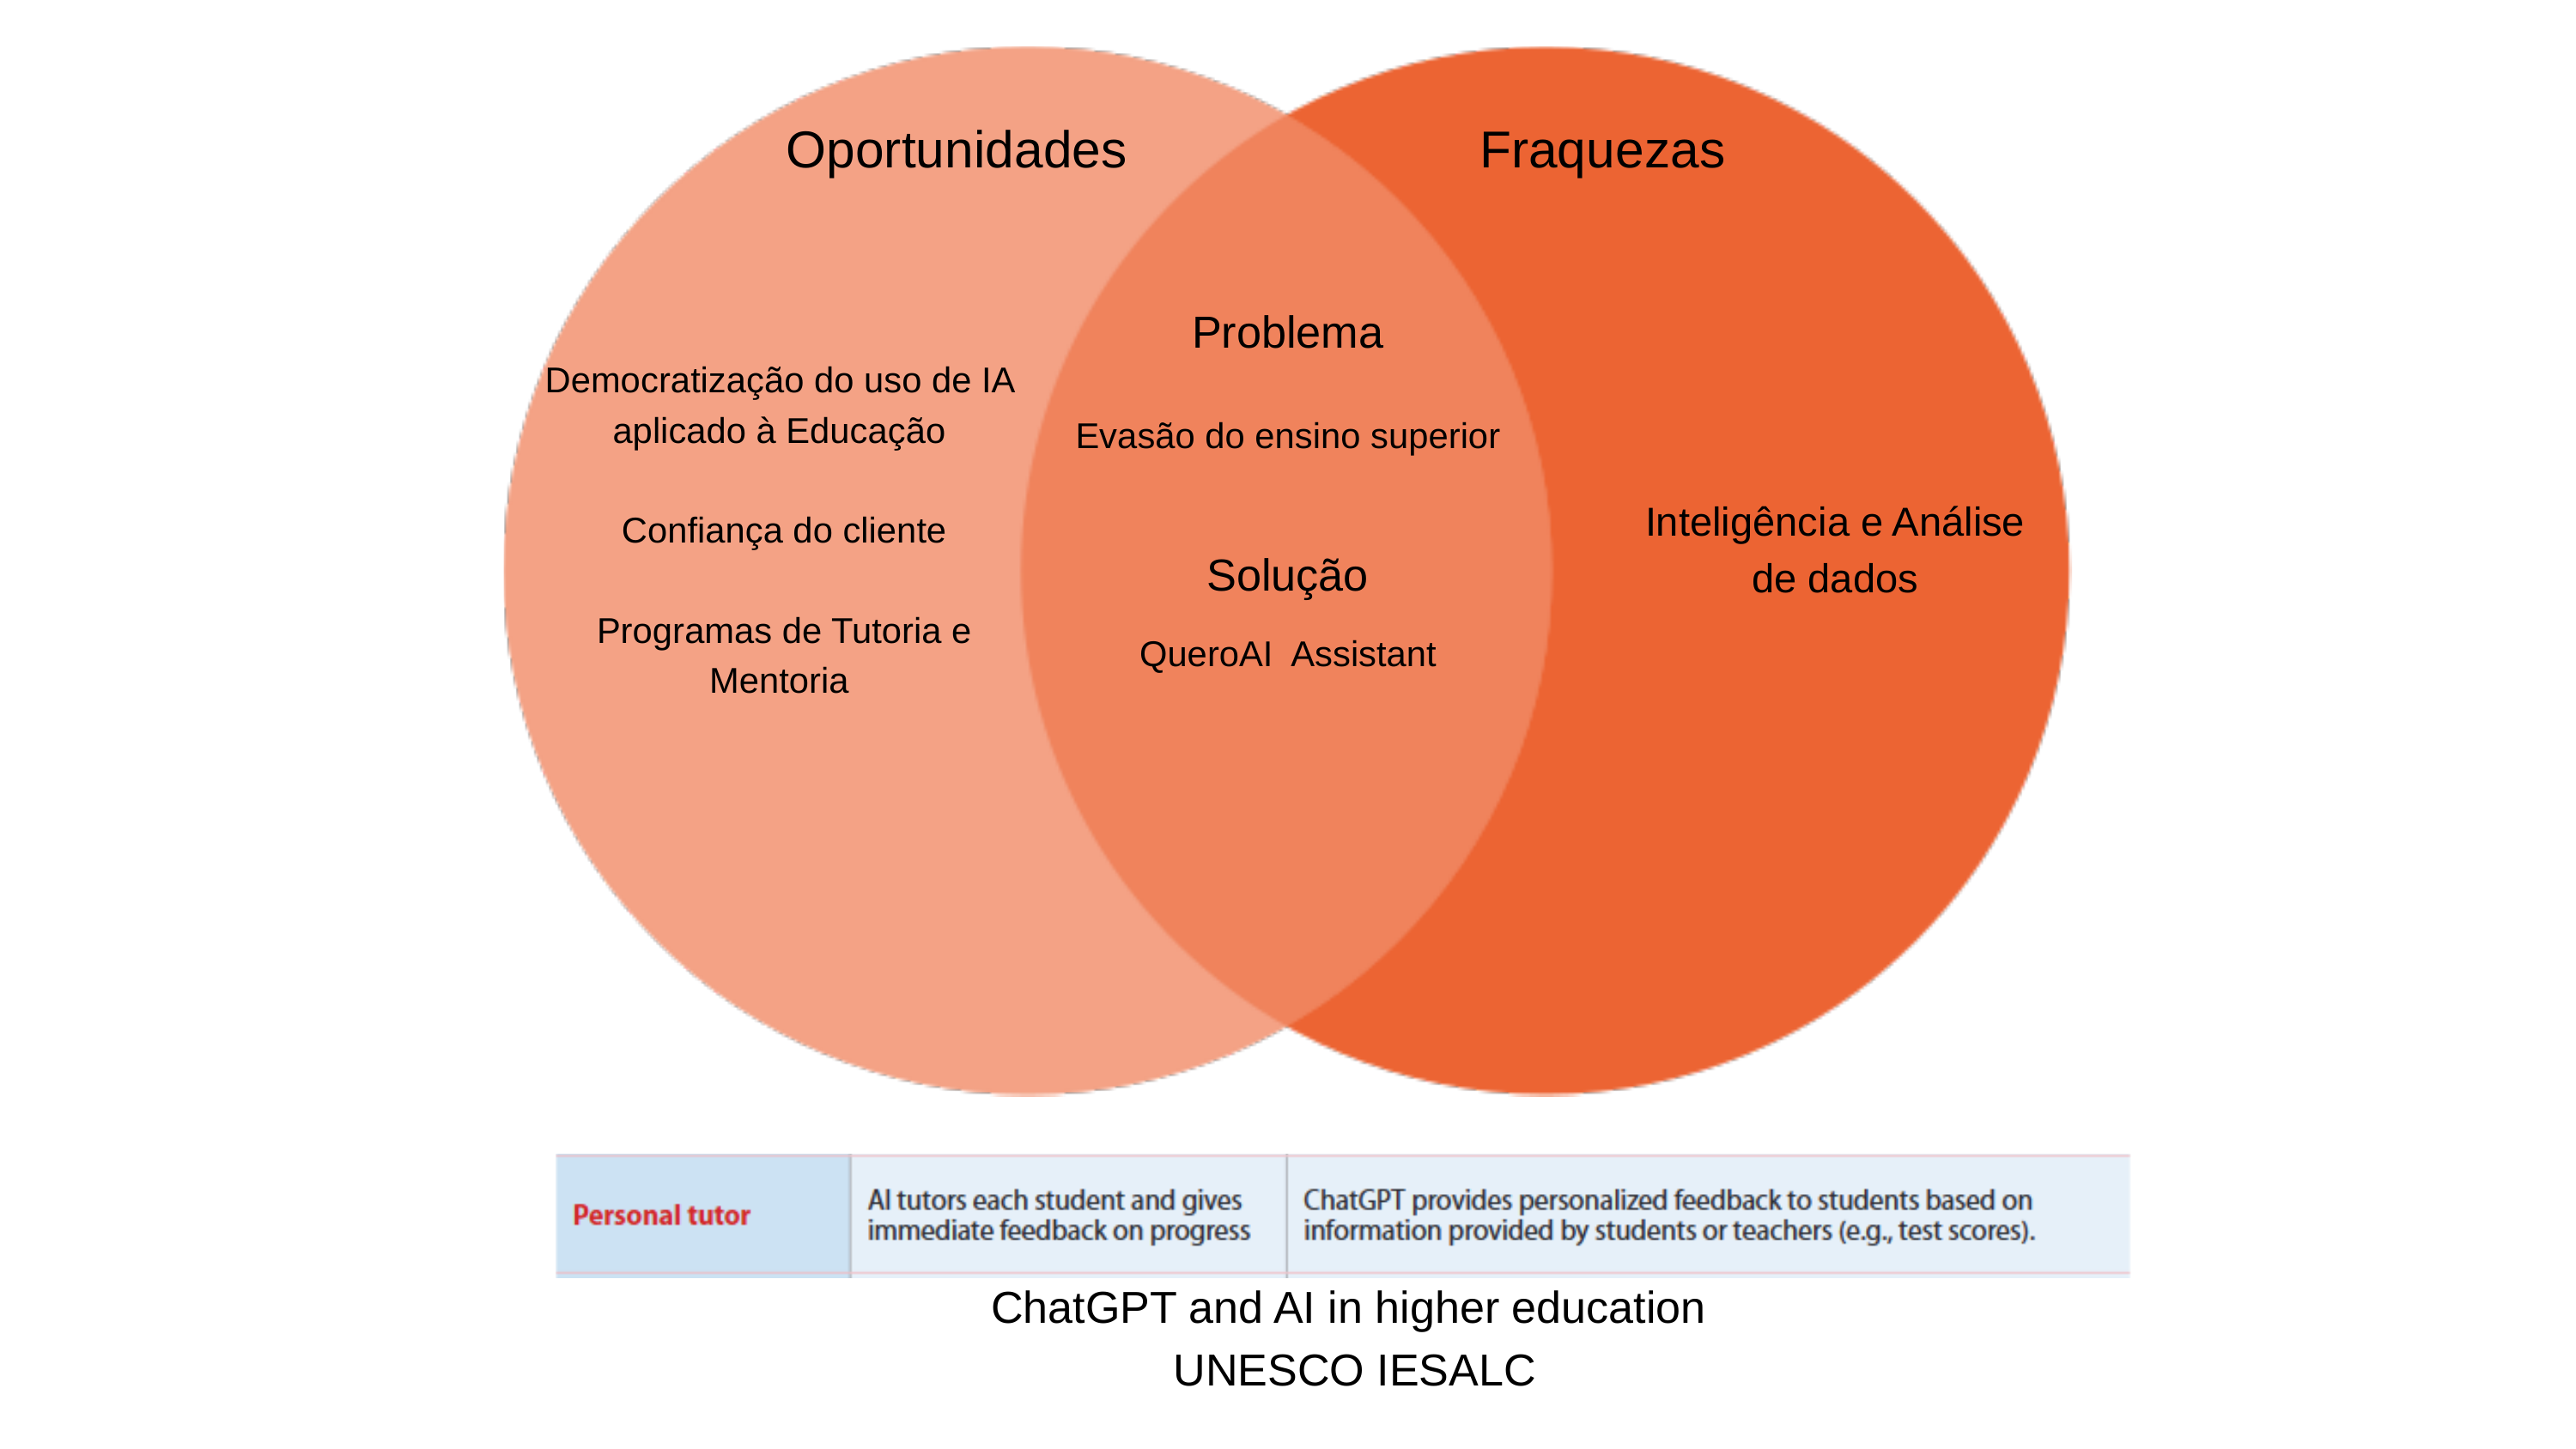

Oportunidades
Fraquezas
Problema
Democratização do uso de IA aplicado à Educação

 Confiança do cliente

 Programas de Tutoria e Mentoria

Evasão do ensino superior
Inteligência e Análise de dados
Solução
QueroAI  Assistant

ChatGPT and AI in higher education
 UNESCO IESALC